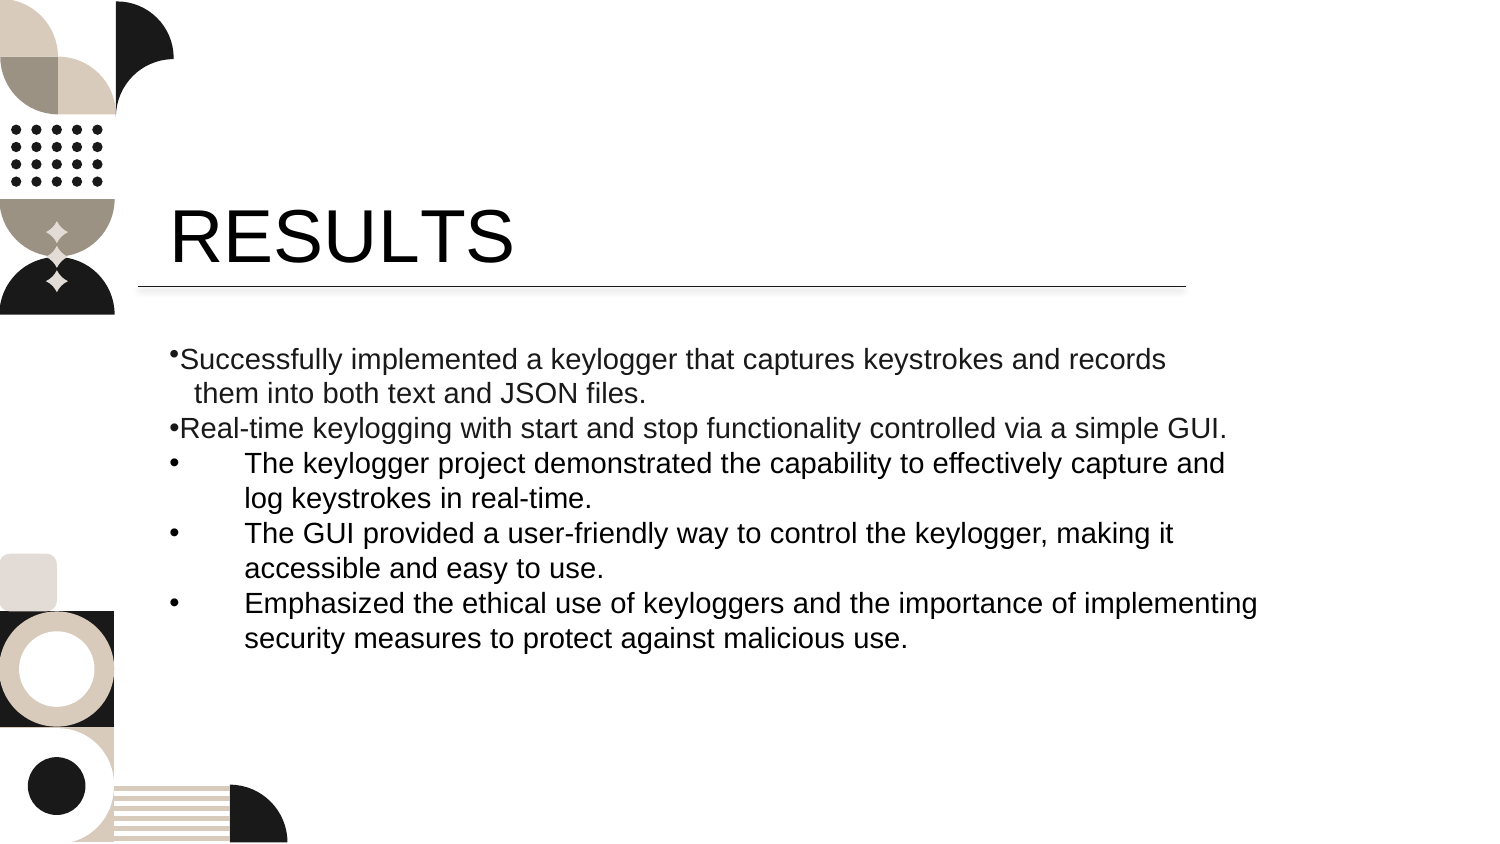

RESULTS
Successfully implemented a keylogger that captures keystrokes and records
   them into both text and JSON files.
Real-time keylogging with start and stop functionality controlled via a simple GUI.
The keylogger project demonstrated the capability to effectively capture and log keystrokes in real-time.
The GUI provided a user-friendly way to control the keylogger, making it accessible and easy to use.
Emphasized the ethical use of keyloggers and the importance of implementing security measures to protect against malicious use.